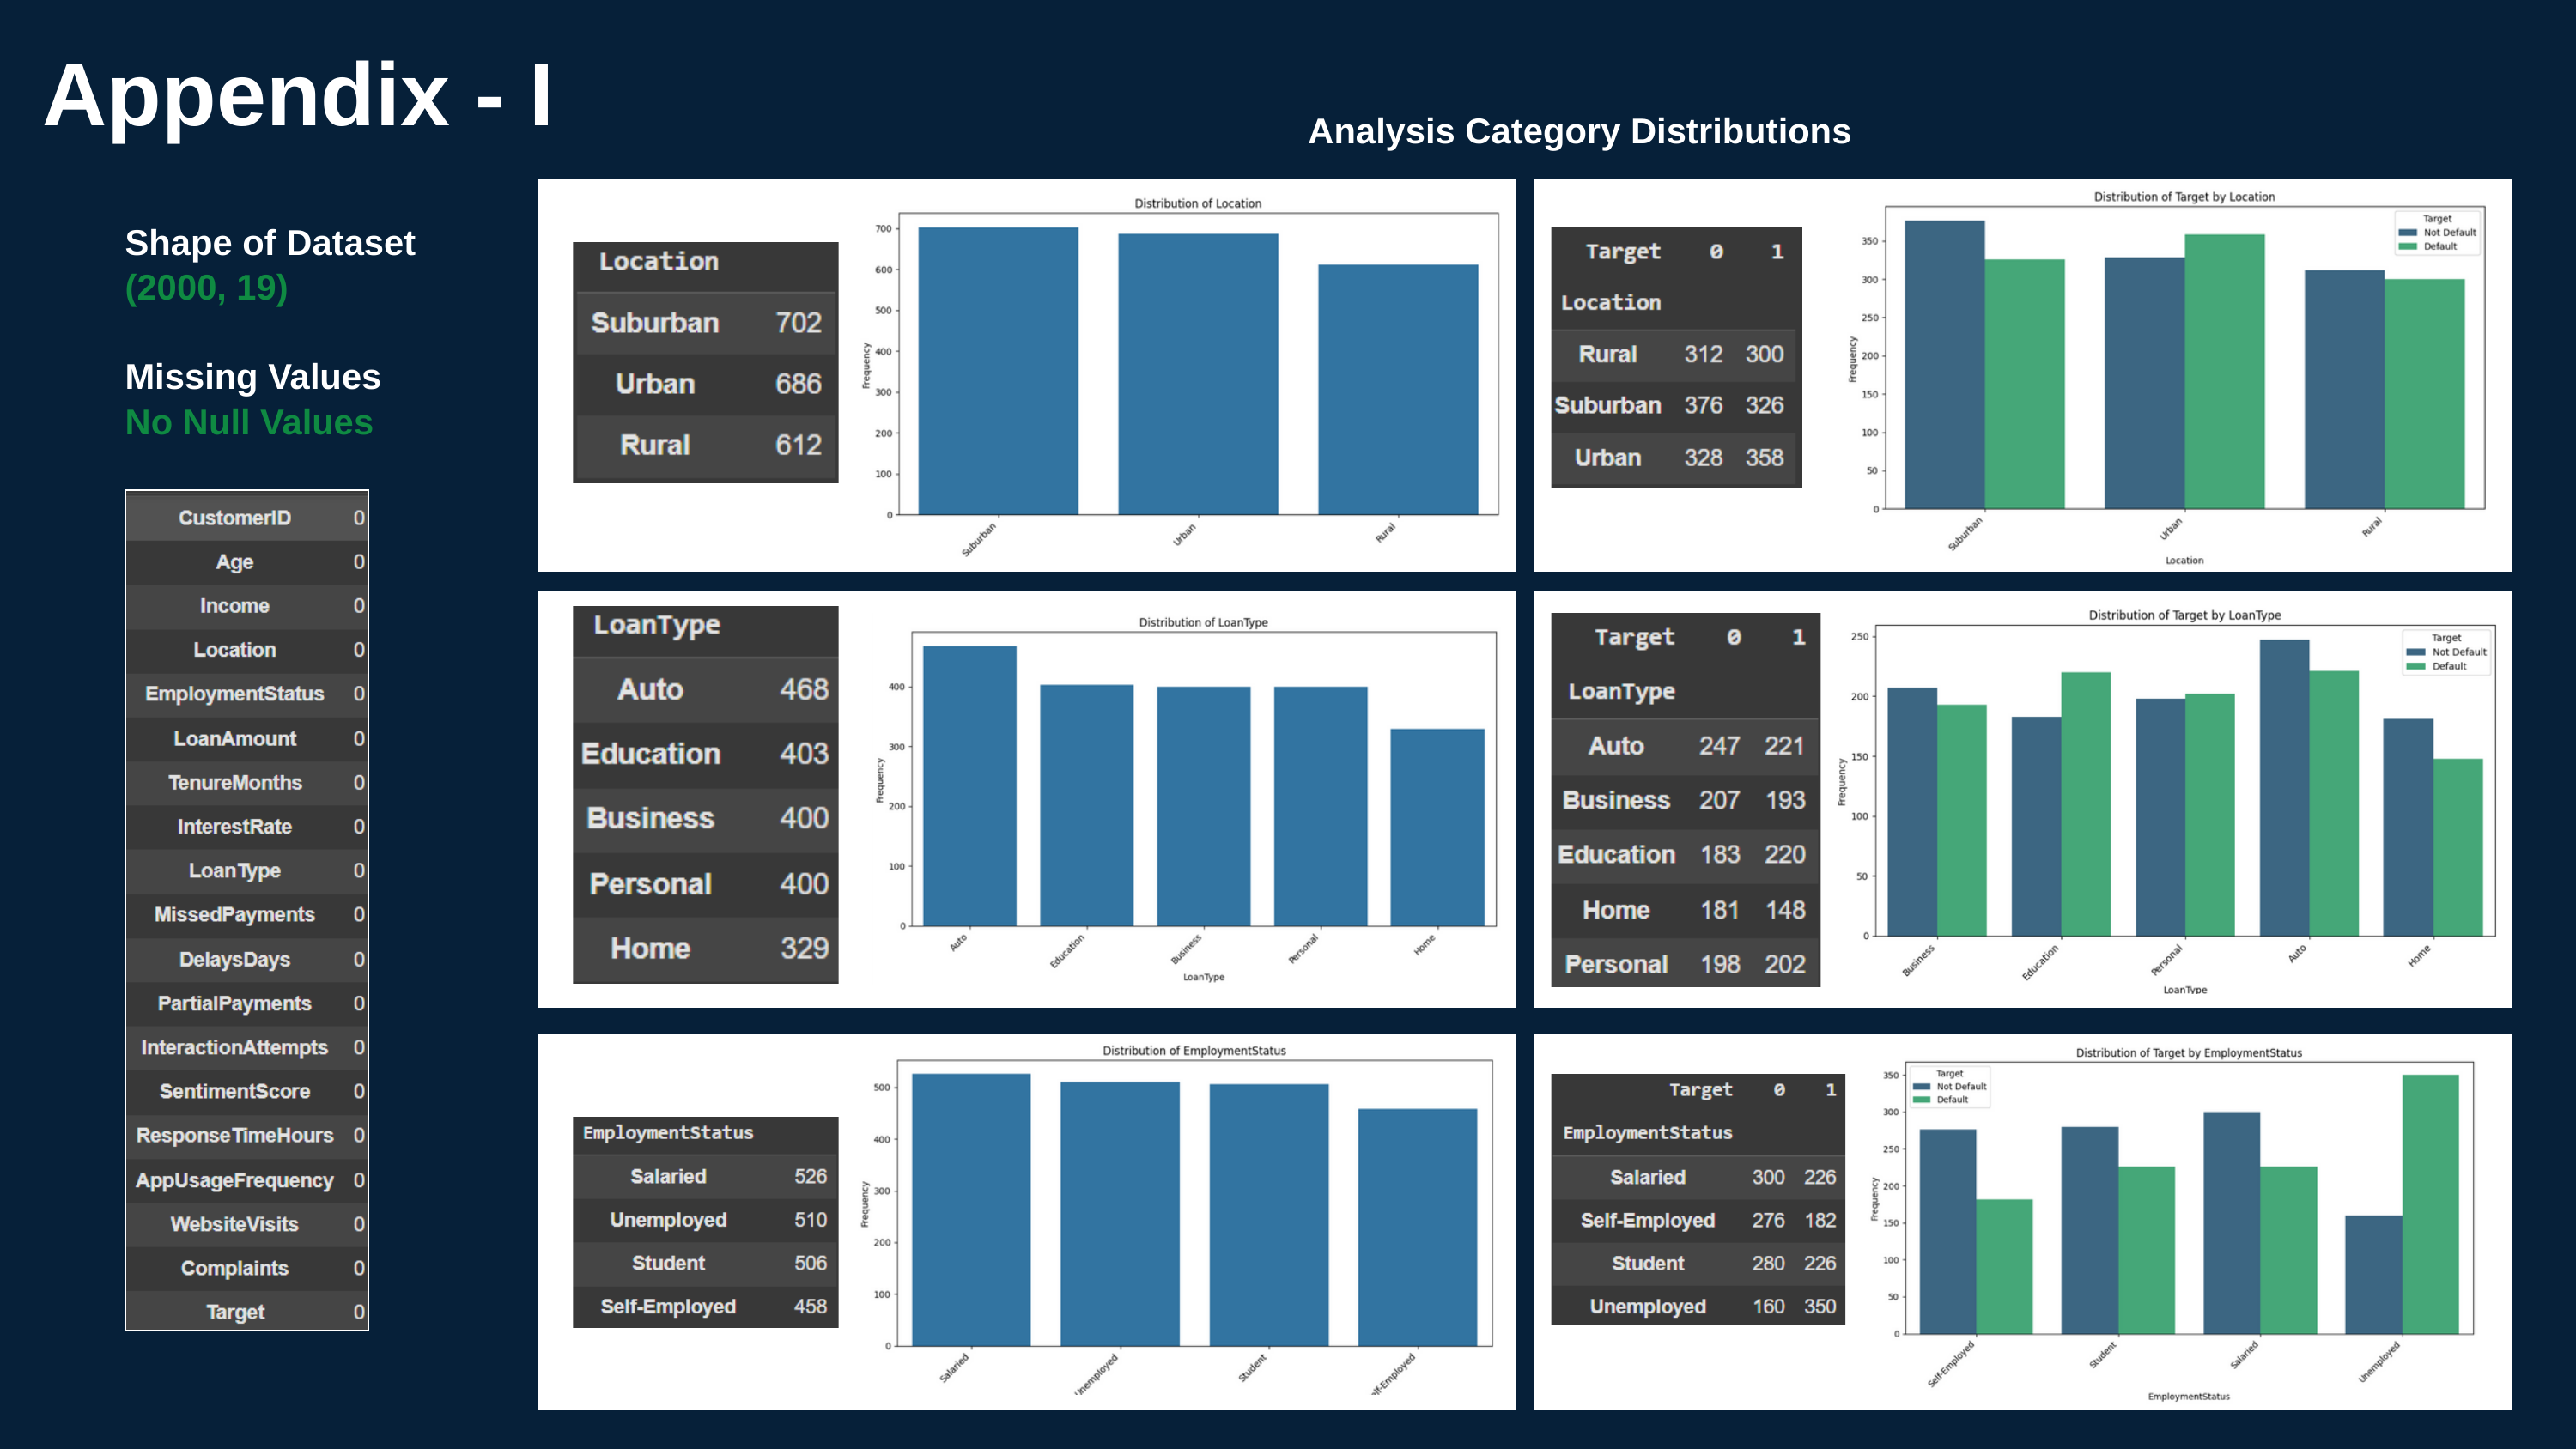

Appendix - I
Analysis Category Distributions

Shape of Dataset

(2000, 19)
Missing Values
No Null Values